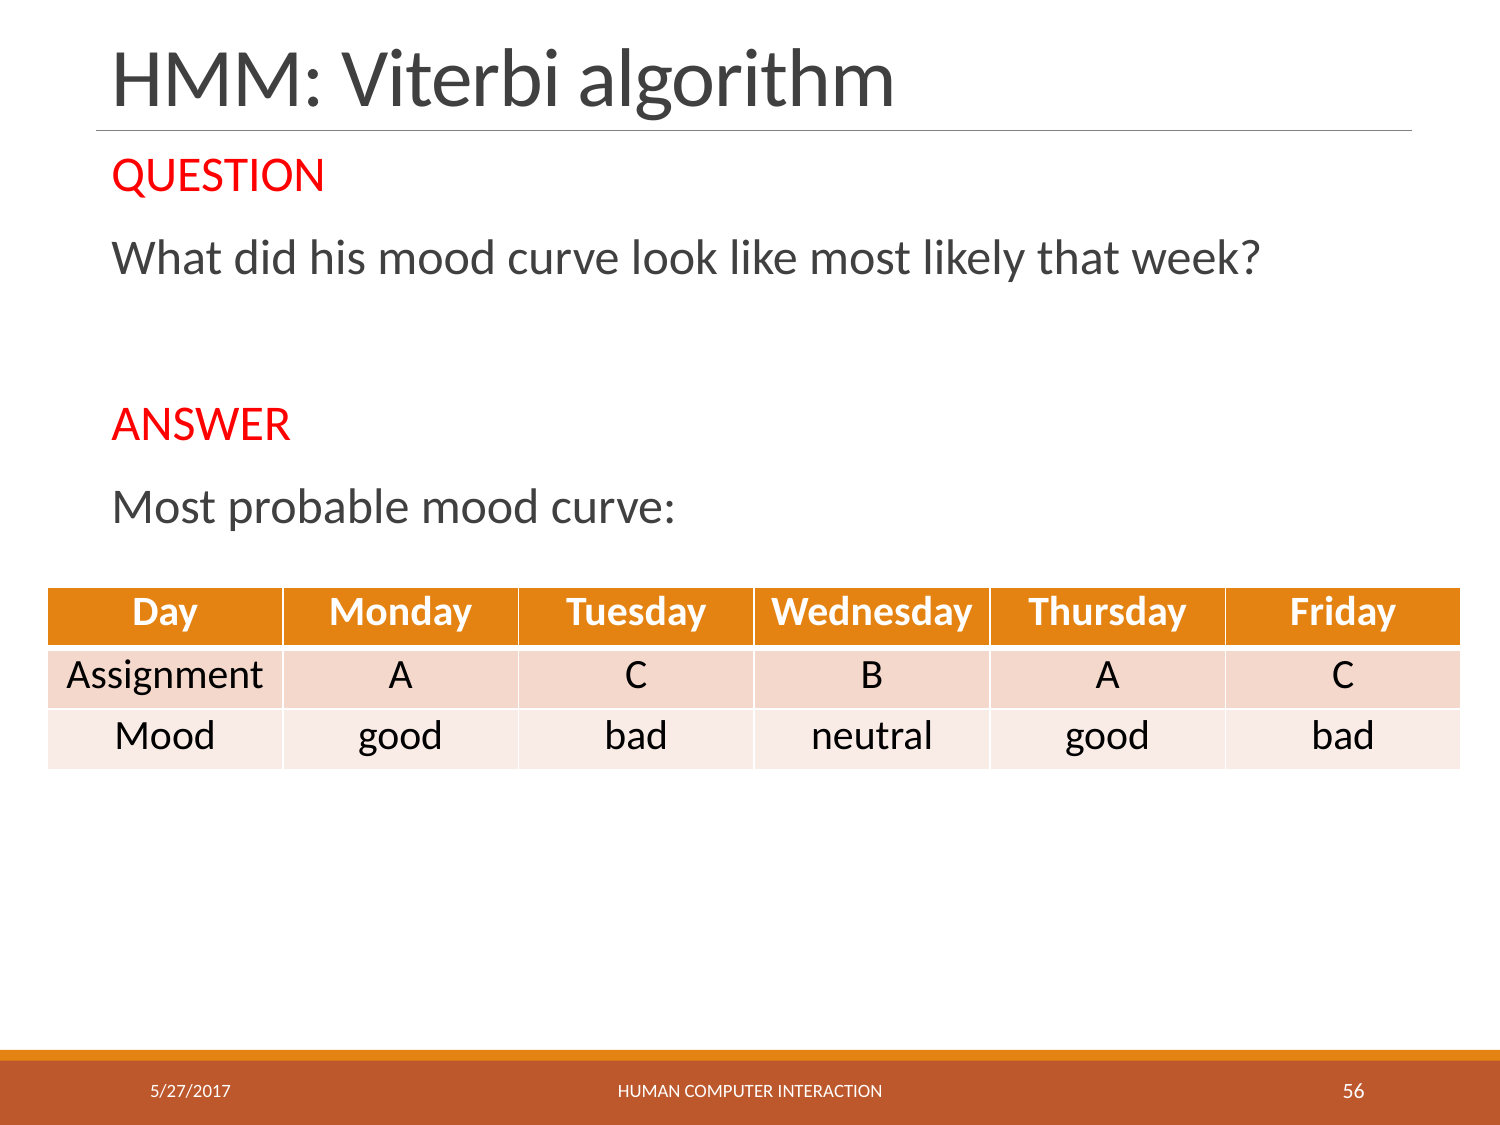

# HMM: Viterbi algorithm
Question
What did his mood curve look like most likely that week?

Answer
Most probable mood curve:

| Day | Monday | Tuesday | Wednesday | Thursday | Friday |
| --- | --- | --- | --- | --- | --- |
| Assignment | A | C | B | A | C |
| Mood | good | bad | neutral | good | bad |
5/27/2017
Human Computer Interaction
56